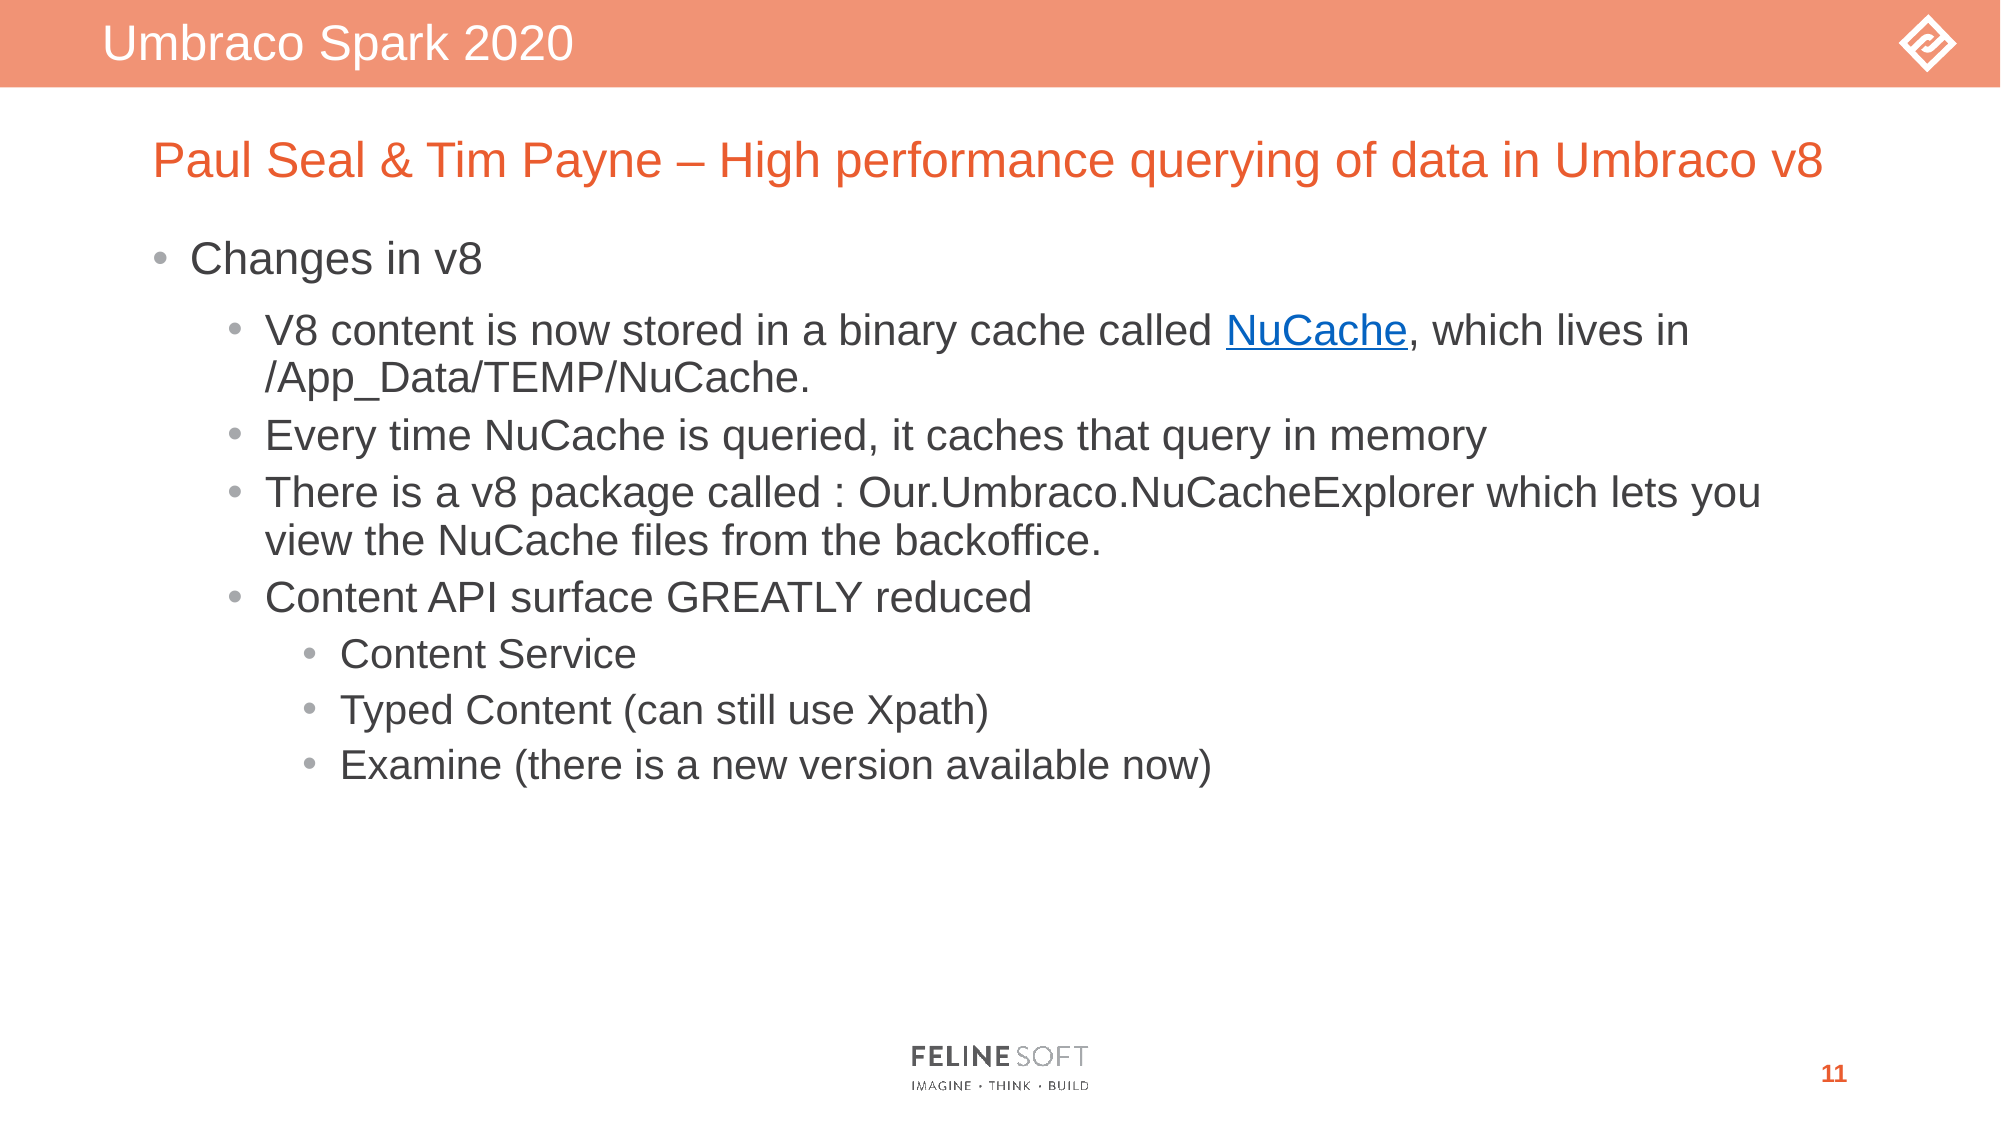

# Umbraco Spark 2020
Paul Seal & Tim Payne – High performance querying of data in Umbraco v8
Changes in v8
V8 content is now stored in a binary cache called NuCache, which lives in /App_Data/TEMP/NuCache.
Every time NuCache is queried, it caches that query in memory
There is a v8 package called : Our.Umbraco.NuCacheExplorer which lets you view the NuCache files from the backoffice.
Content API surface GREATLY reduced
Content Service
Typed Content (can still use Xpath)
Examine (there is a new version available now)
11